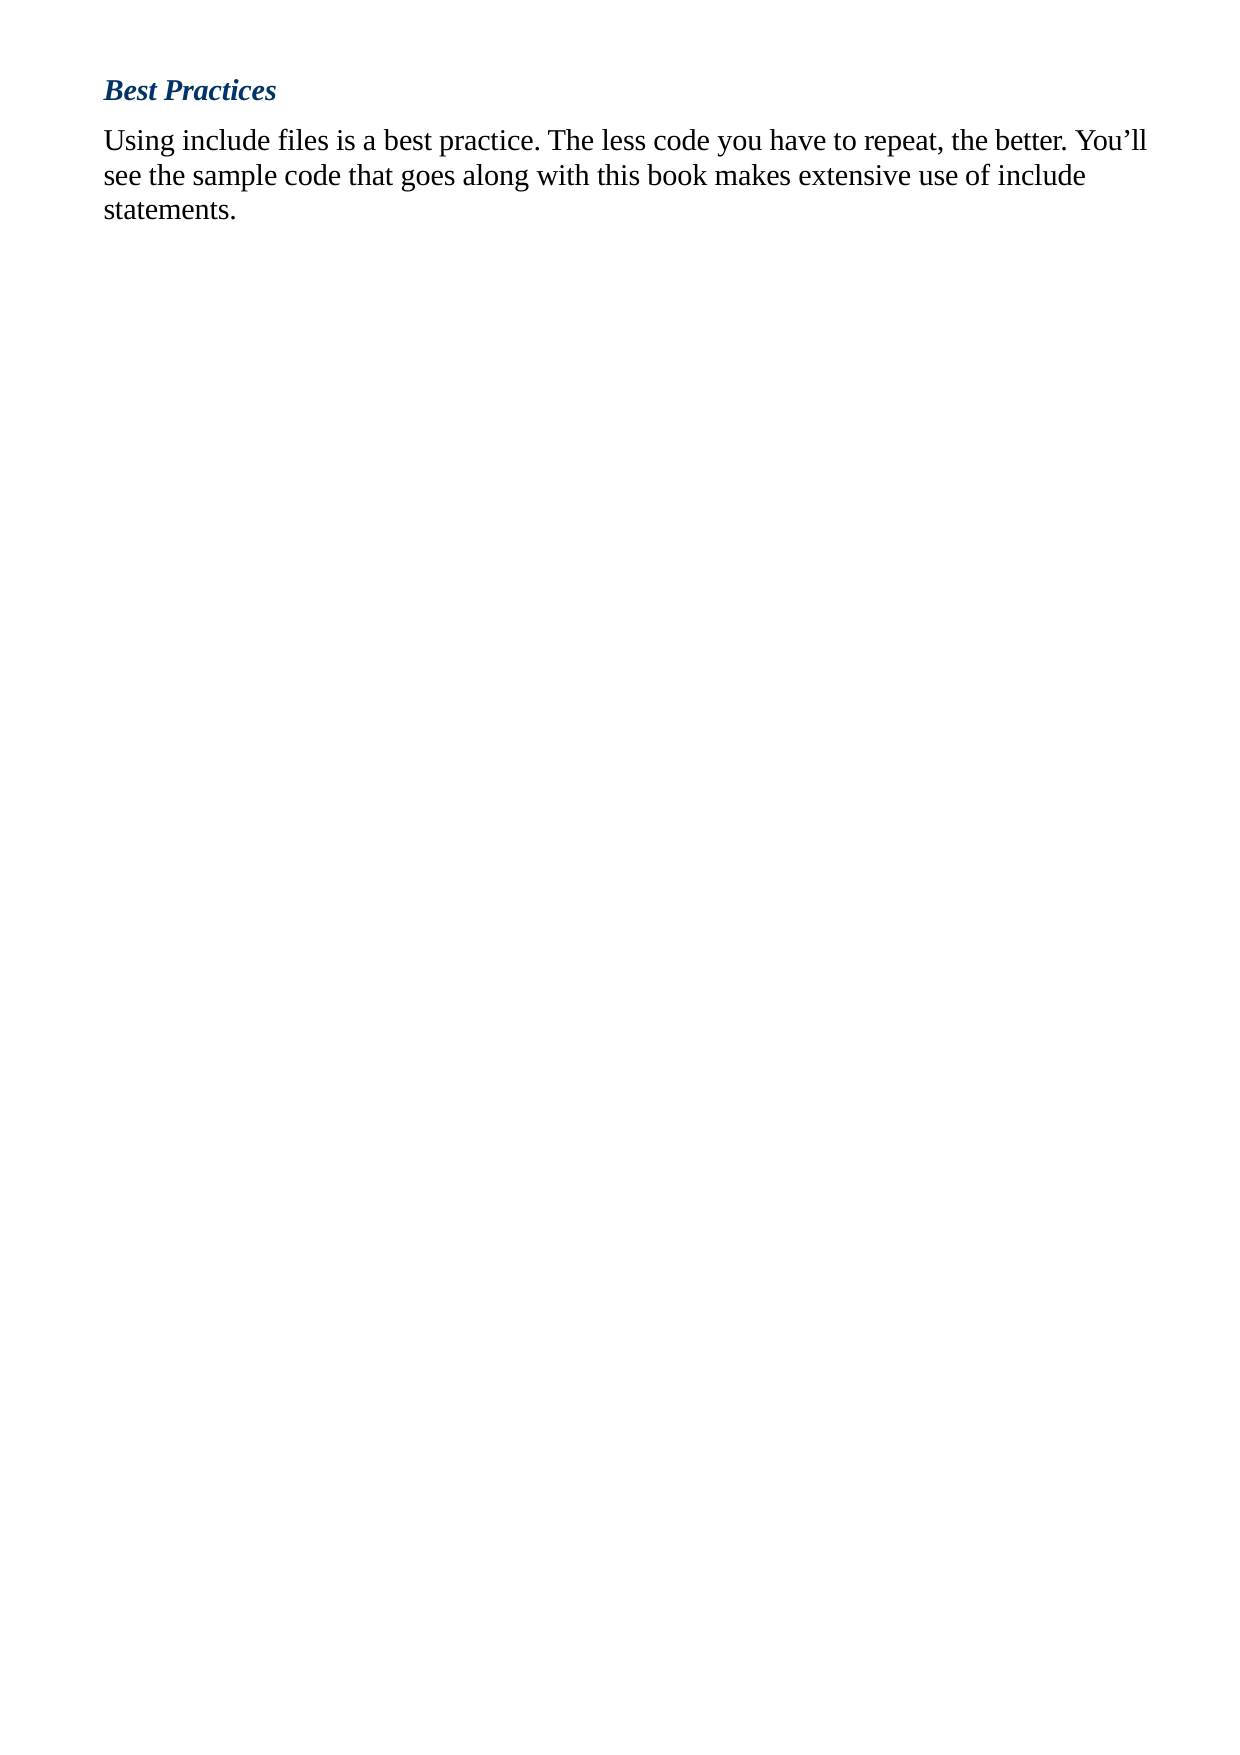

Best Practices
Using include files is a best practice. The less code you have to repeat, the better. You’ll  see the sample code that goes along with this book makes extensive use of include  statements.